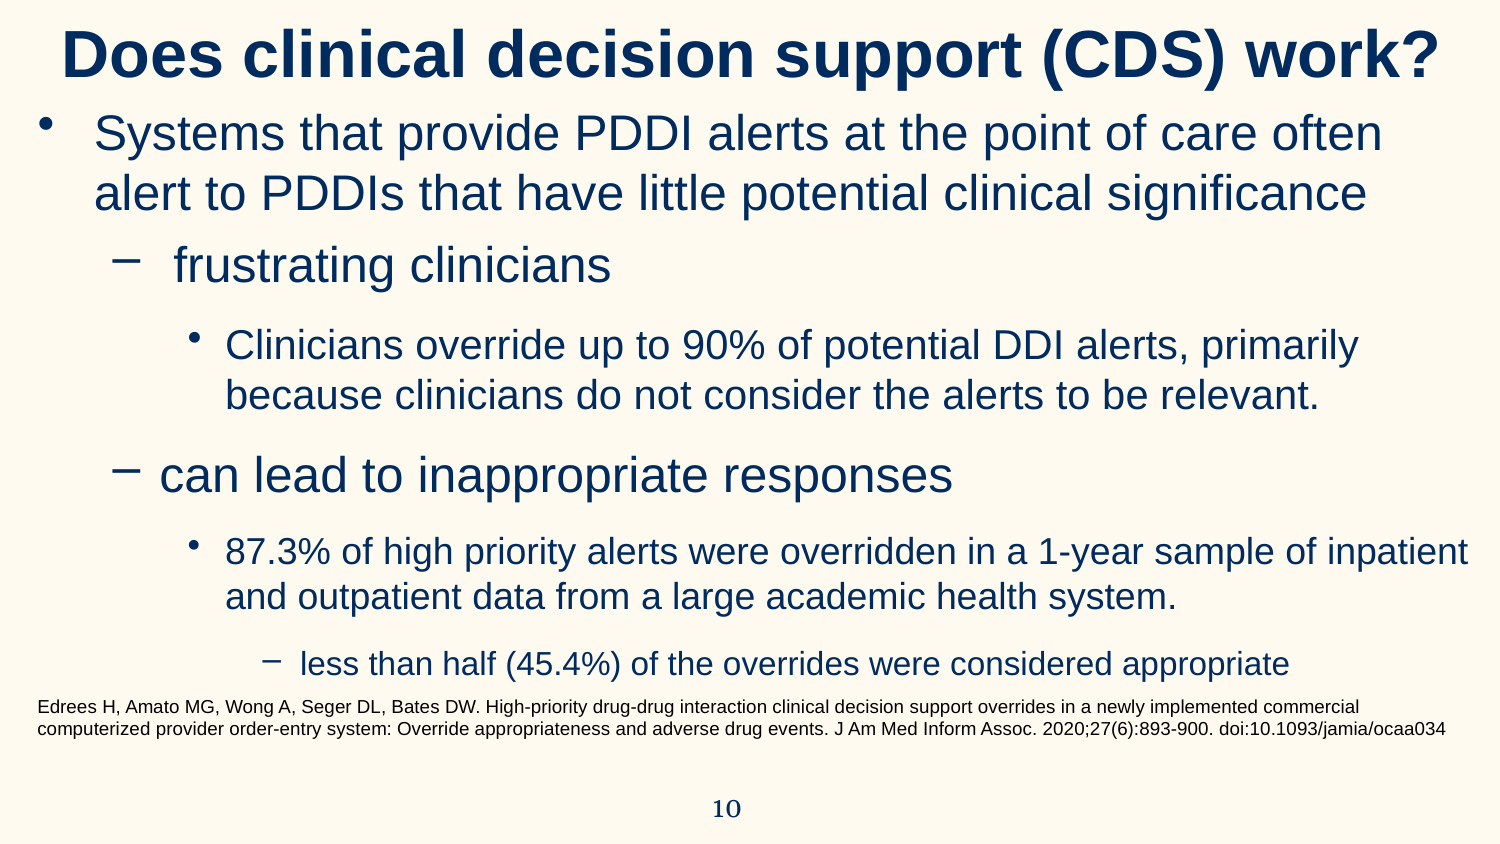

# Does clinical decision support (CDS) work?
Systems that provide PDDI alerts at the point of care often alert to PDDIs that have little potential clinical significance
 frustrating clinicians
Clinicians override up to 90% of potential DDI alerts, primarily because clinicians do not consider the alerts to be relevant.
can lead to inappropriate responses
87.3% of high priority alerts were overridden in a 1-year sample of inpatient and outpatient data from a large academic health system.
less than half (45.4%) of the overrides were considered appropriate

Edrees H, Amato MG, Wong A, Seger DL, Bates DW. High-priority drug-drug interaction clinical decision support overrides in a newly implemented commercial computerized provider order-entry system: Override appropriateness and adverse drug events. J Am Med Inform Assoc. 2020;27(6):893-900. doi:10.1093/jamia/ocaa034